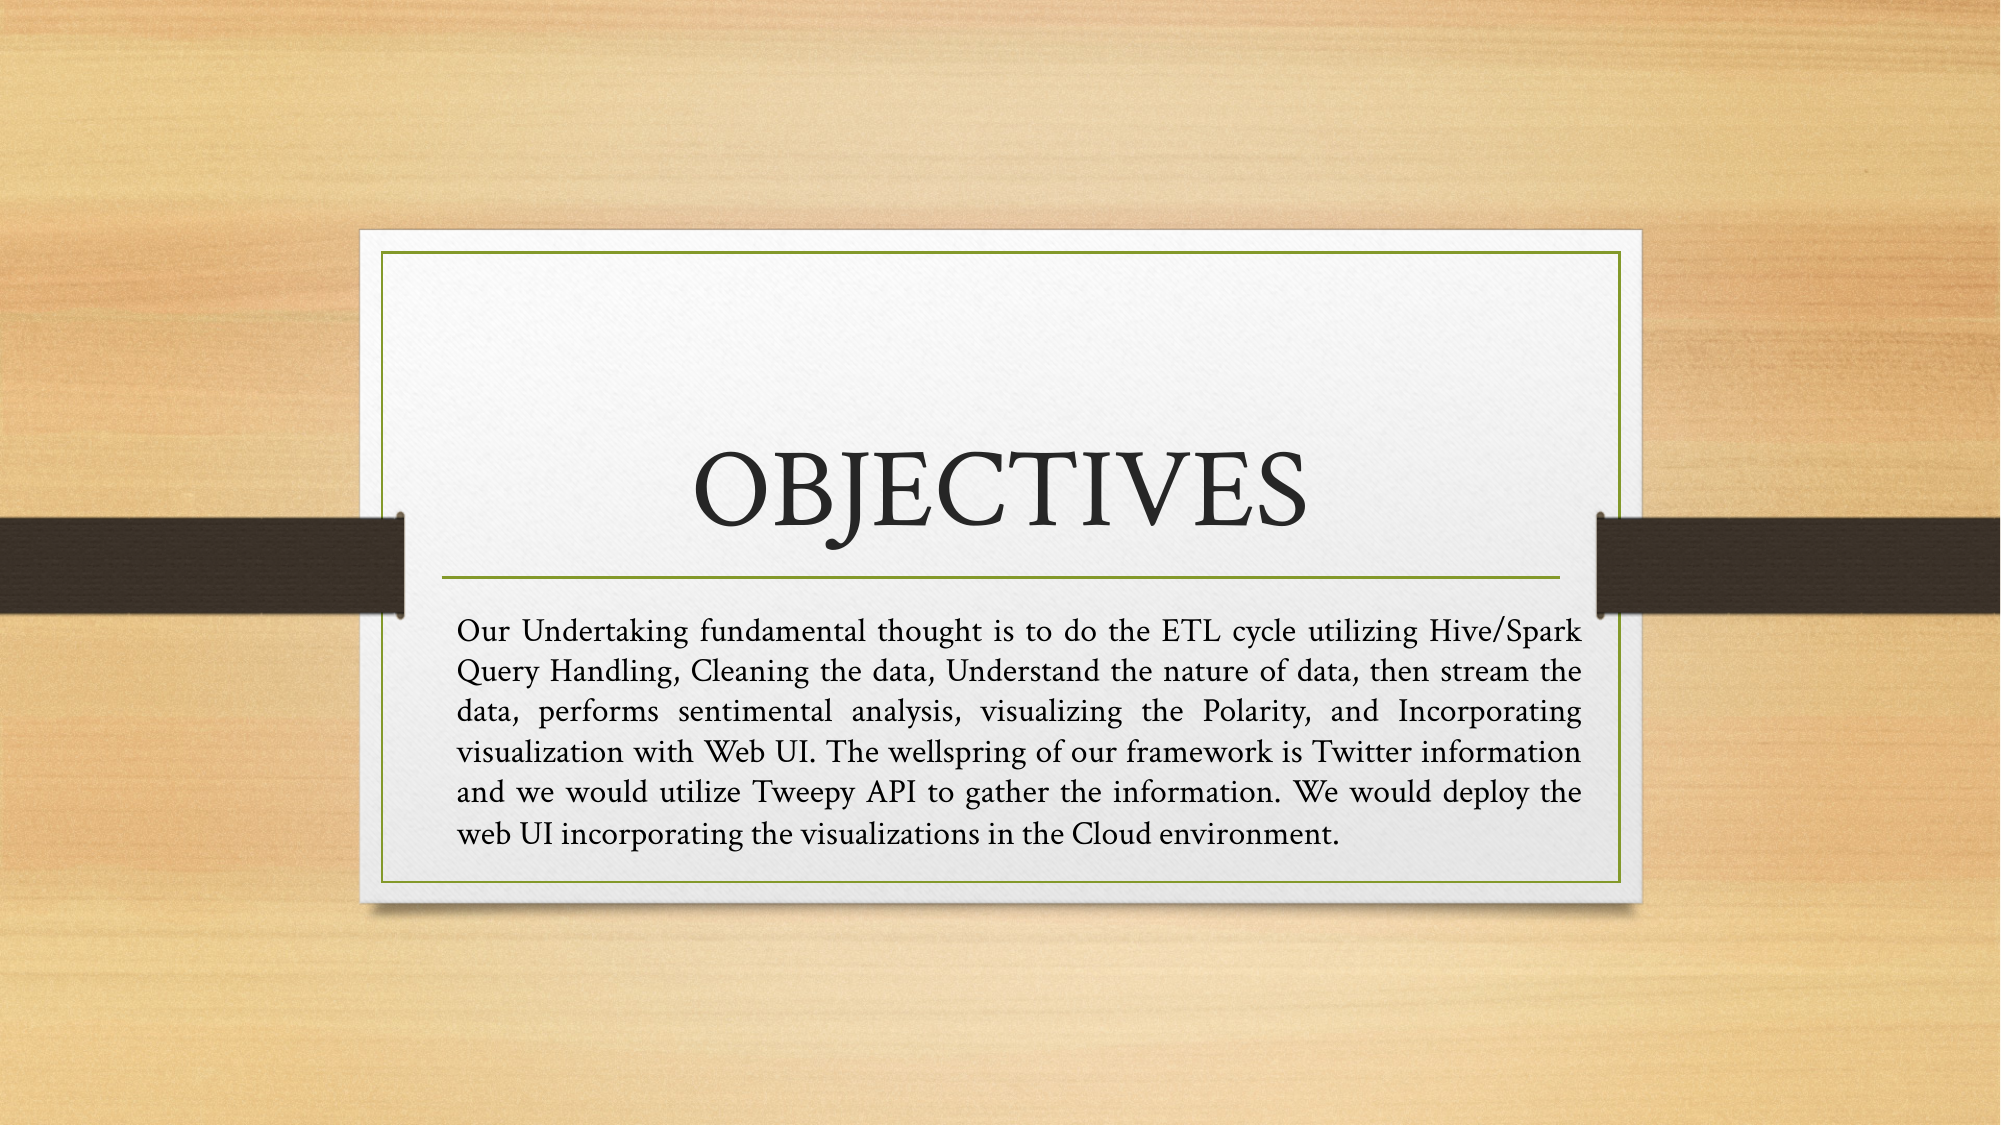

# OBJECTIVES
Our Undertaking fundamental thought is to do the ETL cycle utilizing Hive/Spark Query Handling, Cleaning the data, Understand the nature of data, then stream the data, performs sentimental analysis, visualizing the Polarity, and Incorporating visualization with Web UI. The wellspring of our framework is Twitter information and we would utilize Tweepy API to gather the information. We would deploy the web UI incorporating the visualizations in the Cloud environment.